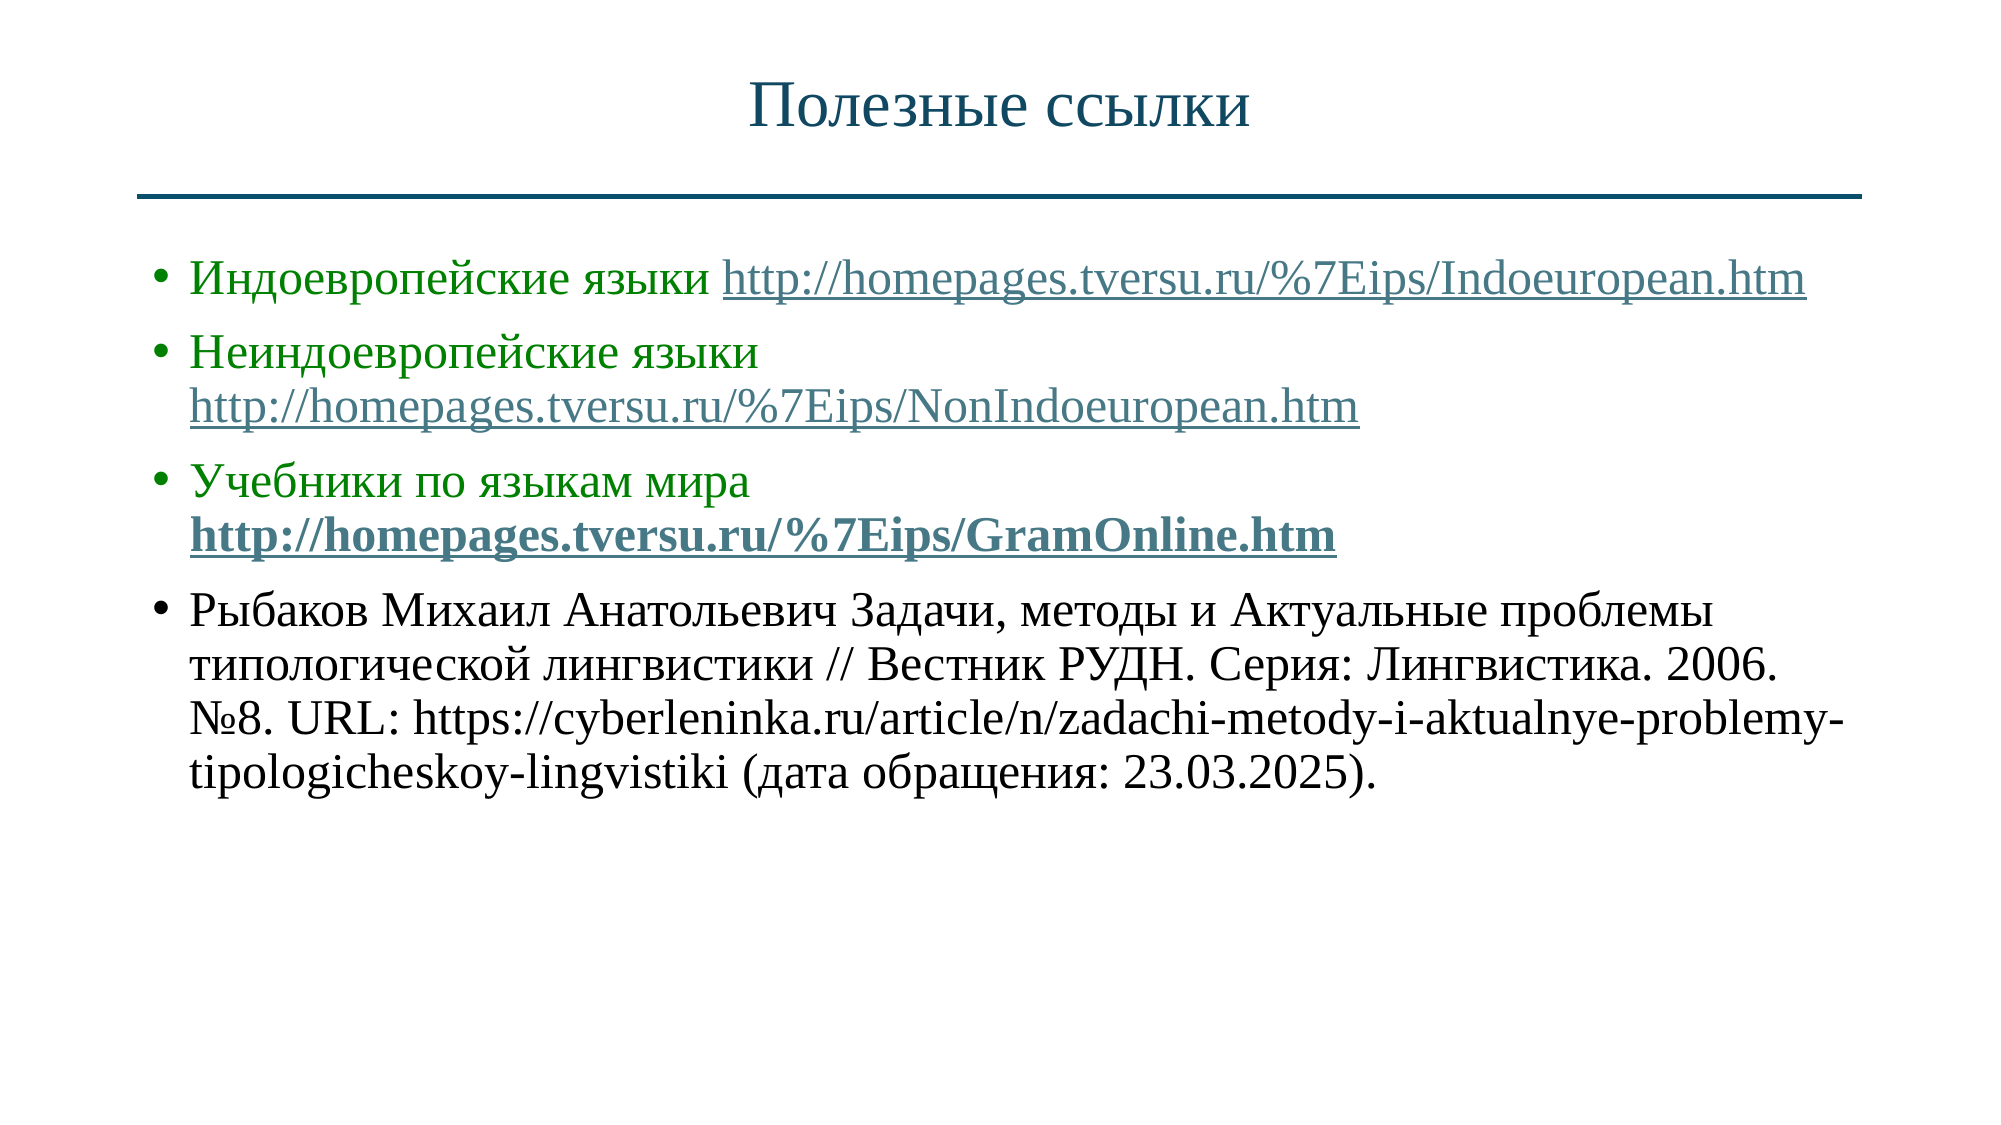

# Полезные ссылки
Индоевропейские языки http://homepages.tversu.ru/%7Eips/Indoeuropean.htm
Неиндоевропейские языки http://homepages.tversu.ru/%7Eips/NonIndoeuropean.htm
Учебники по языкам мира http://homepages.tversu.ru/%7Eips/GramOnline.htm
Рыбаков Михаил Анатольевич Задачи, методы и Актуальные проблемы типологической лингвистики // Вестник РУДН. Серия: Лингвистика. 2006. №8. URL: https://cyberleninka.ru/article/n/zadachi-metody-i-aktualnye-problemy-tipologicheskoy-lingvistiki (дата обращения: 23.03.2025).